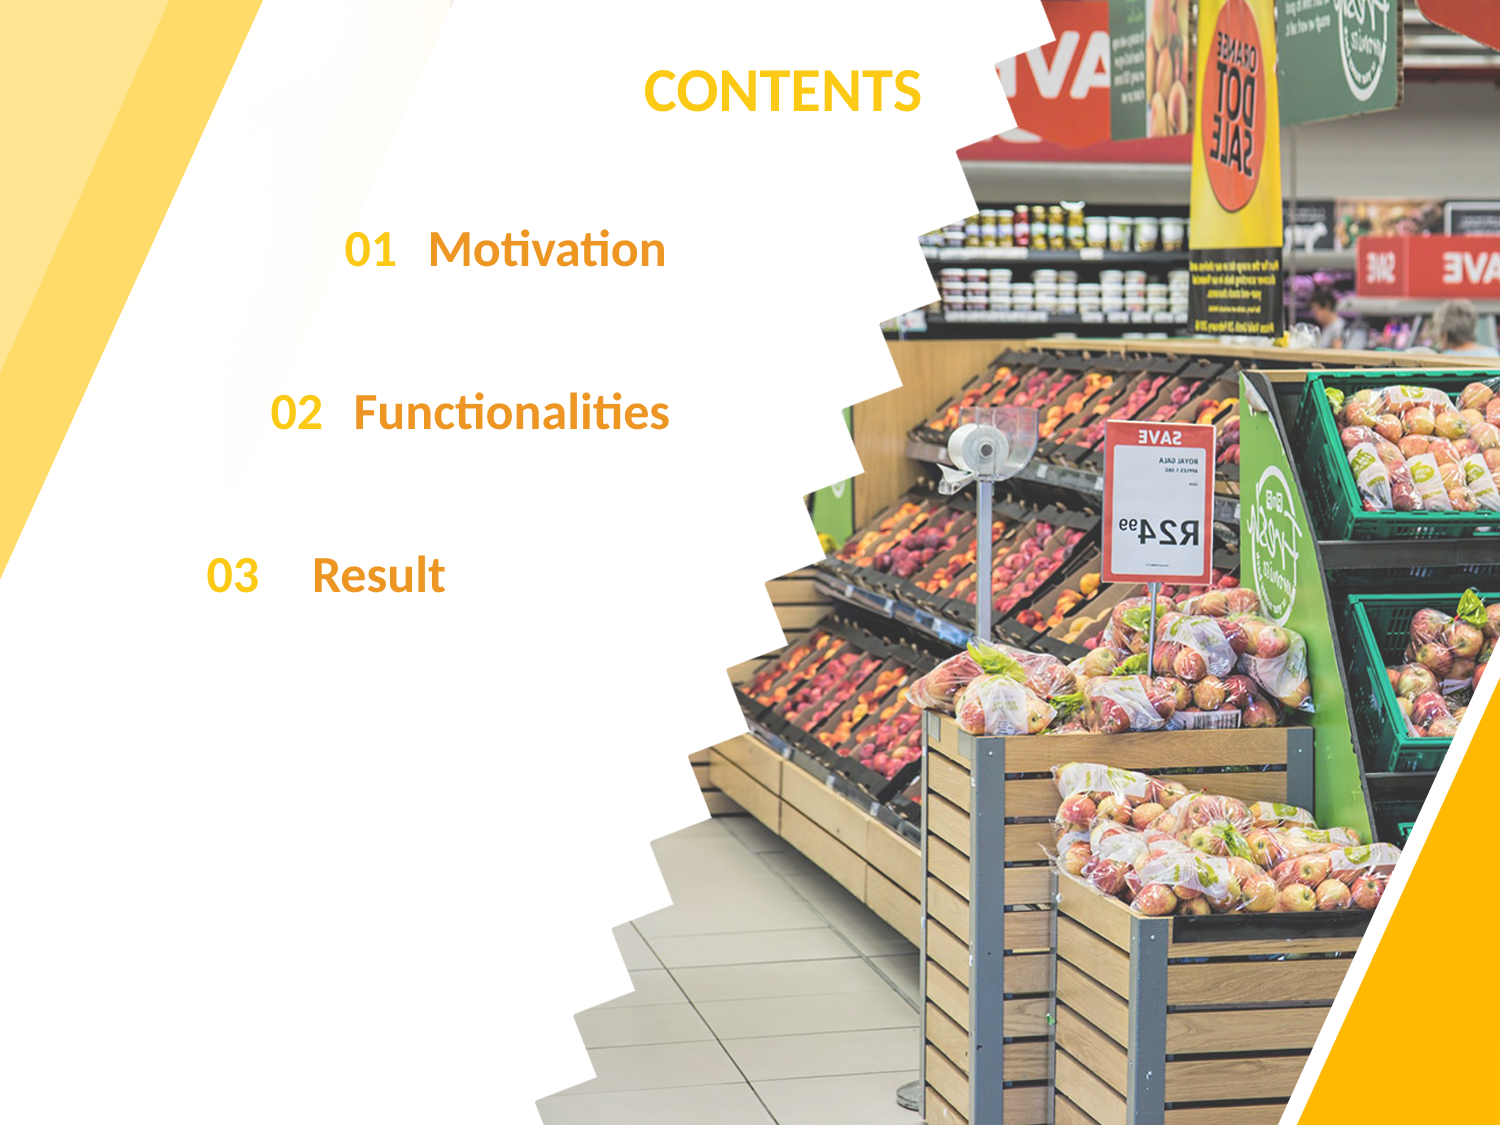

CONTENTS
Motivation

01
02
Functionalities
03
Result